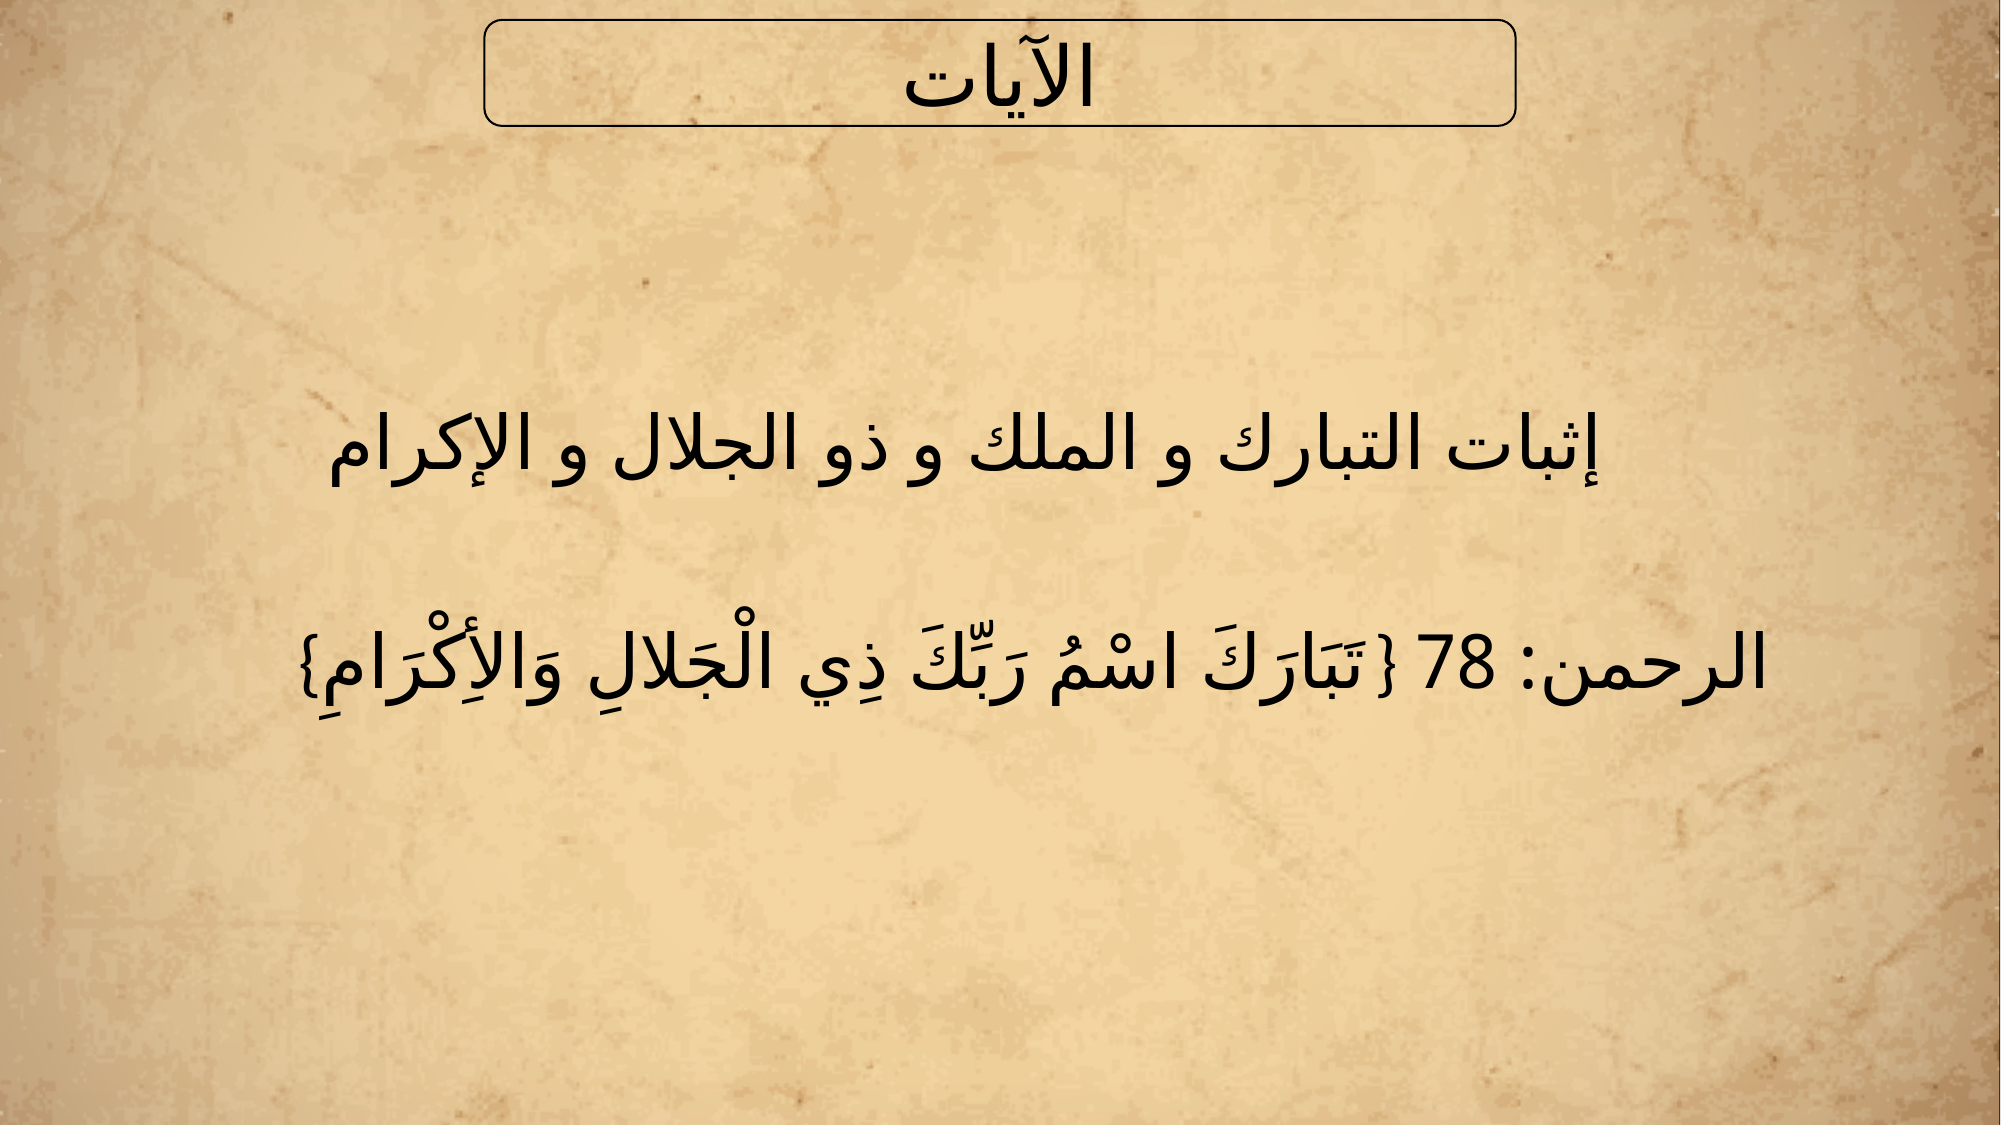

إثبات الأسماء و الصفات باعتبار ثبوتها
الآيات
ذاتية
فعلية
إثبات التبارك و الملك و ذو الجلال و الإكرام

{‌تَبَارَكَ اسْمُ رَبِّكَ ذِي الْجَلالِ وَالأِكْرَامِ} الرحمن: 78
الأسماء و الصفات المنفية
الإستواء, المعية, المشيئة, المحبة, الرضى, البصر, الكلام  , المنادات, المجيء, الإتيان, النزول, العفو, الغضب, السخط, الكراهية, البغض, (المكر, المحال, الكيد-على سبيل المقابلة لا على الإطلاق-), المغفرة, الفرح, الضحك, العجب
إثبات العلو, الفوقية, المتوفي

{يَا عِيسَى إِنِّي مُتَوَفِّيكَ وَرَافِعُكَ إِلَيَّ} آل عمران: 55
{وَهُوَ الْعَلِيُّ الْعَظِيمُ} البقرة: 255
{وَهُوَ الْقَاهِرُ فَوْقَ عِبَادِهِ} الأنعام: 18
	{إِنَّا نَحْنُ نَزَّلْنَا الذِّكْرَ} الحجر: 9
{إِلَيْهِ يَصْعَدُ الْكَلِمُ الطَّيِّبُ وَالْعَمَلُ الصَّالِحُ يَرْفَعُهُ} فاطر: 10
{أَأَمِنْتُمْ مَنْ فِي السَّمَاءِ أَنْ يَخْسِفَ بِكُمُ الأَرْضَ} الملك: 16